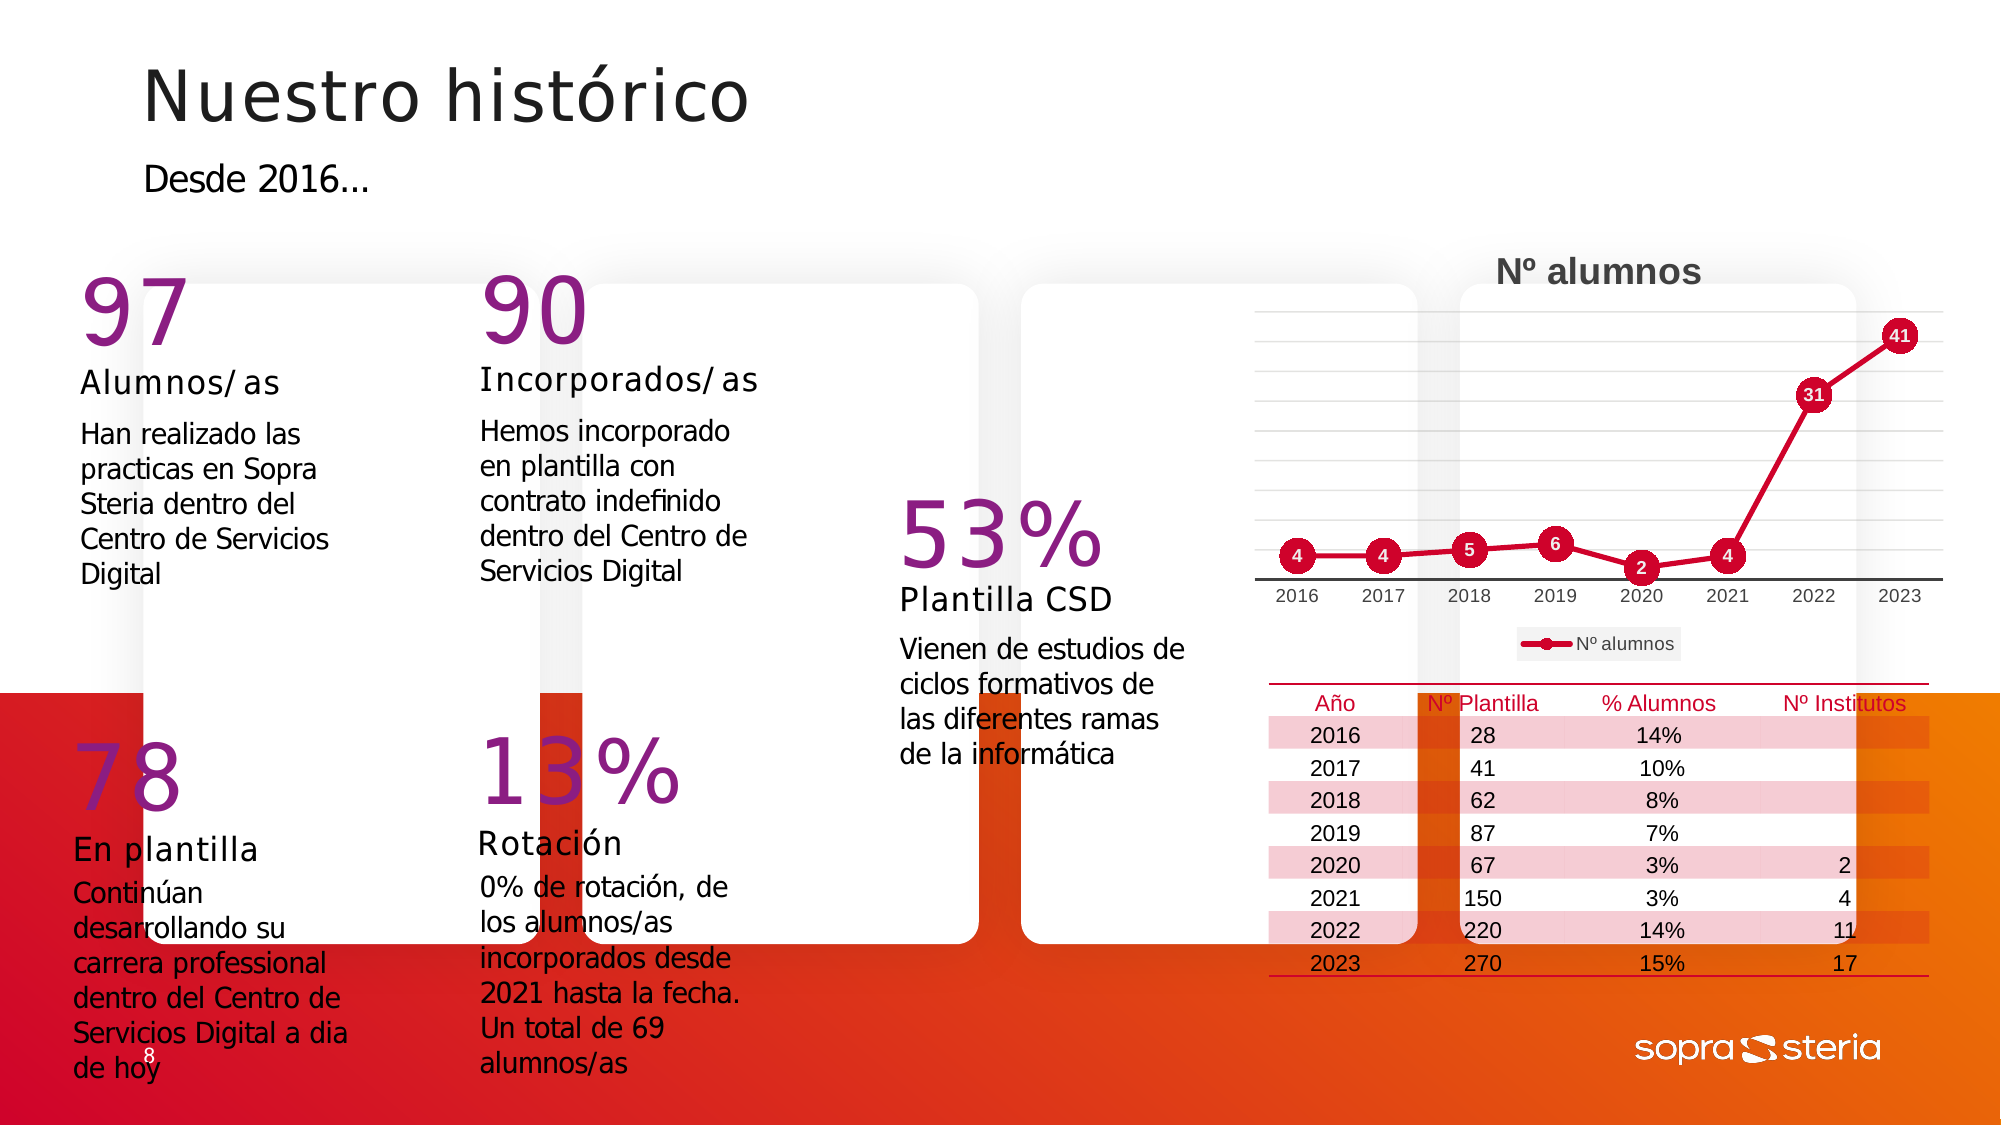

# Nuestro histórico
Desde 2016…

### Chart: Nº alumnos

| Category | Nº alumnos |
|---|---|
| 2016 | 4.0 |
| 2017 | 4.0 |
| 2018 | 5.0 |
| 2019 | 6.0 |
| 2020 | 2.0 |
| 2021 | 4.0 |
| 2022 | 31.0 |
| 2023 | 41.0 |
90
97
Incorporados/as
Alumnos/as
Hemos incorporado en plantilla con contrato indefinido dentro del Centro de Servicios Digital
Han realizado las practicas en Sopra Steria dentro del Centro de Servicios Digital
53%
Plantilla CSD
Vienen de estudios de ciclos formativos de las diferentes ramas de la informática
| Año | Nº Plantilla | % Alumnos | Nº Institutos |
| --- | --- | --- | --- |
| 2016 | 28 | 14% |  |
| 2017 | 41 | 10% |  |
| 2018 | 62 | 8% |  |
| 2019 | 87 | 7% |  |
| 2020 | 67 | 3% | 2 |
| 2021 | 150 | 3% | 4 |
| 2022 | 220 | 14% | 11 |
| 2023 | 270 | 15% | 17 |
13%
78
Rotación
En plantilla
0% de rotación, de los alumnos/as incorporados desde 2021 hasta la fecha. Un total de 69 alumnos/as
Continúan desarrollando su carrera professional dentro del Centro de Servicios Digital a dia de hoy